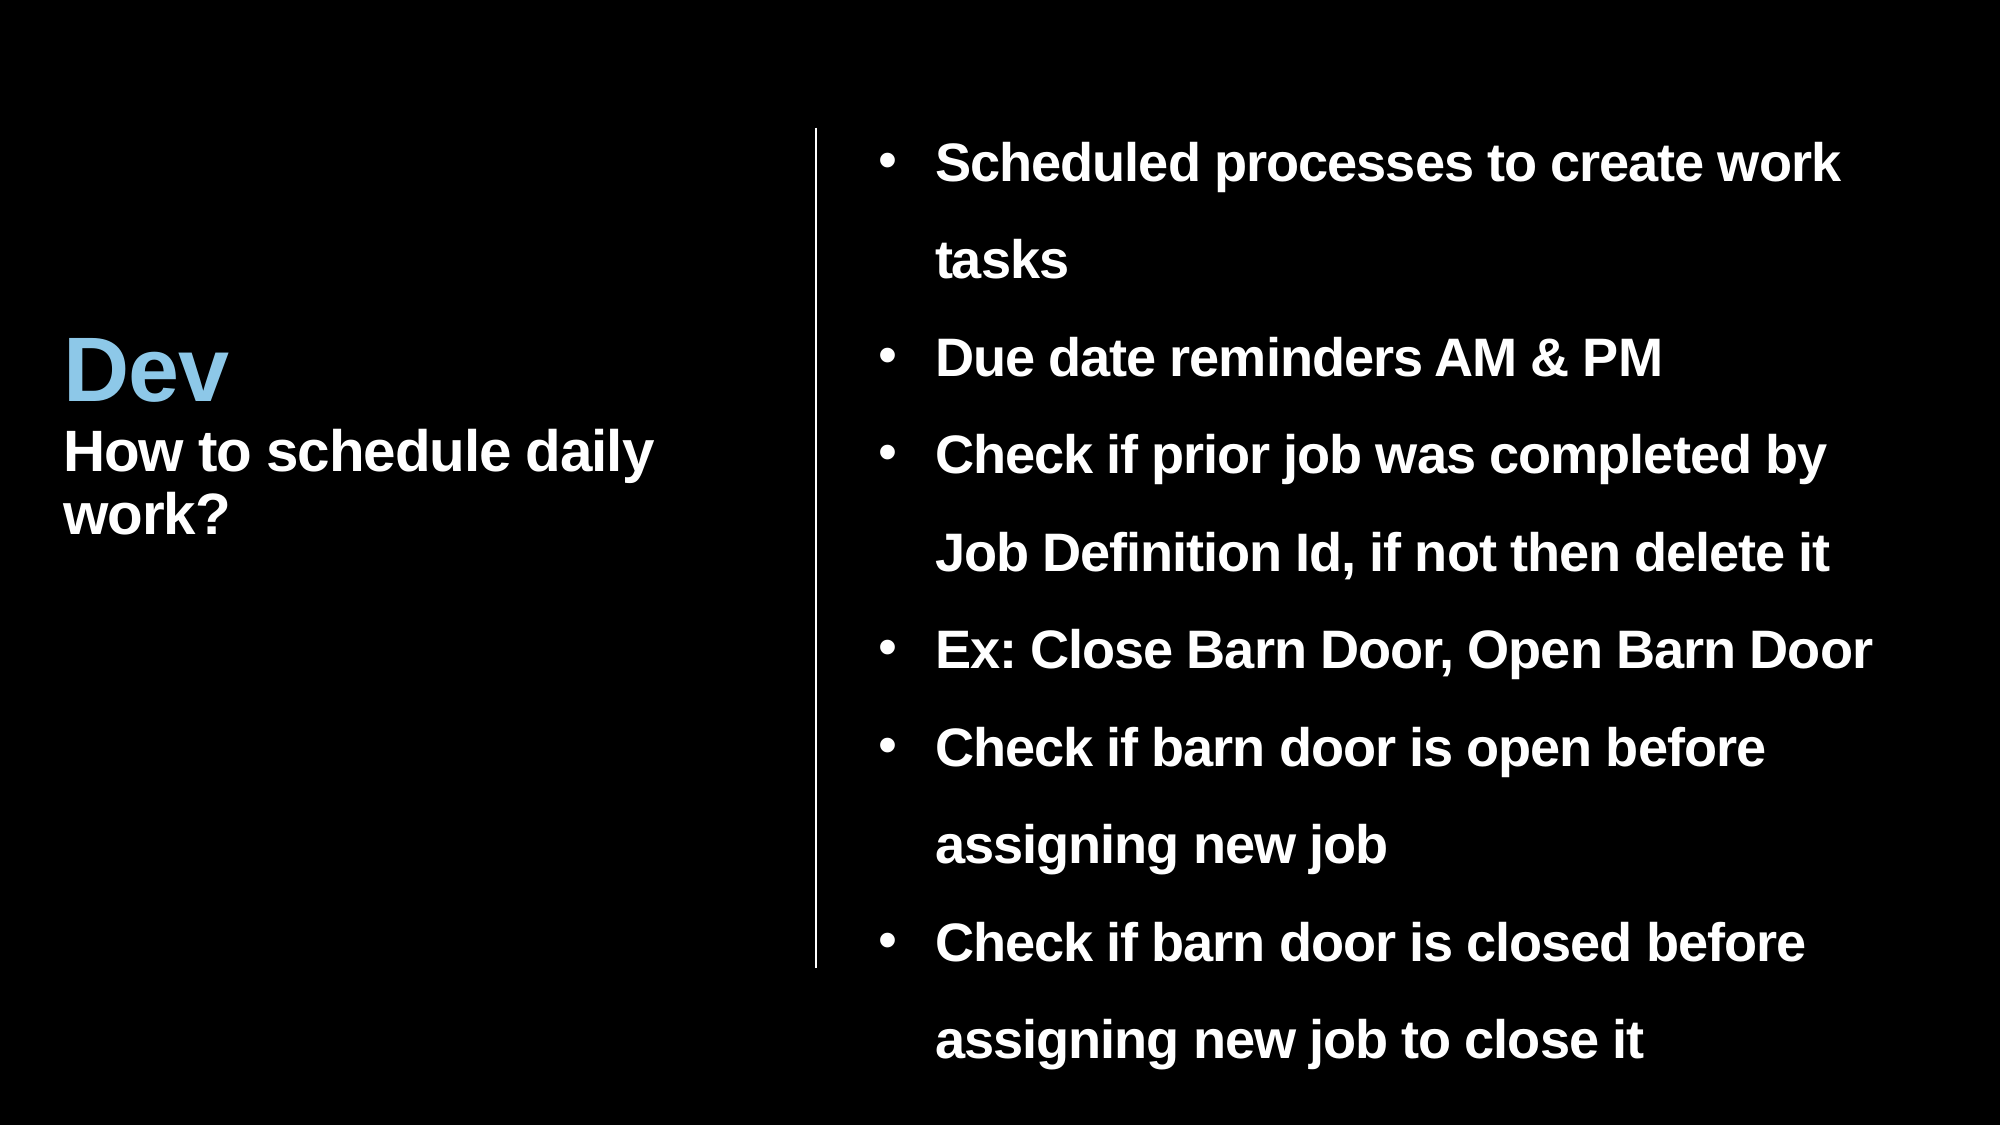

Scheduled processes to create work tasks
Due date reminders AM & PM
Check if prior job was completed by Job Definition Id, if not then delete it
Ex: Close Barn Door, Open Barn Door
Check if barn door is open before assigning new job
Check if barn door is closed before assigning new job to close it

Dev
How to schedule daily work?